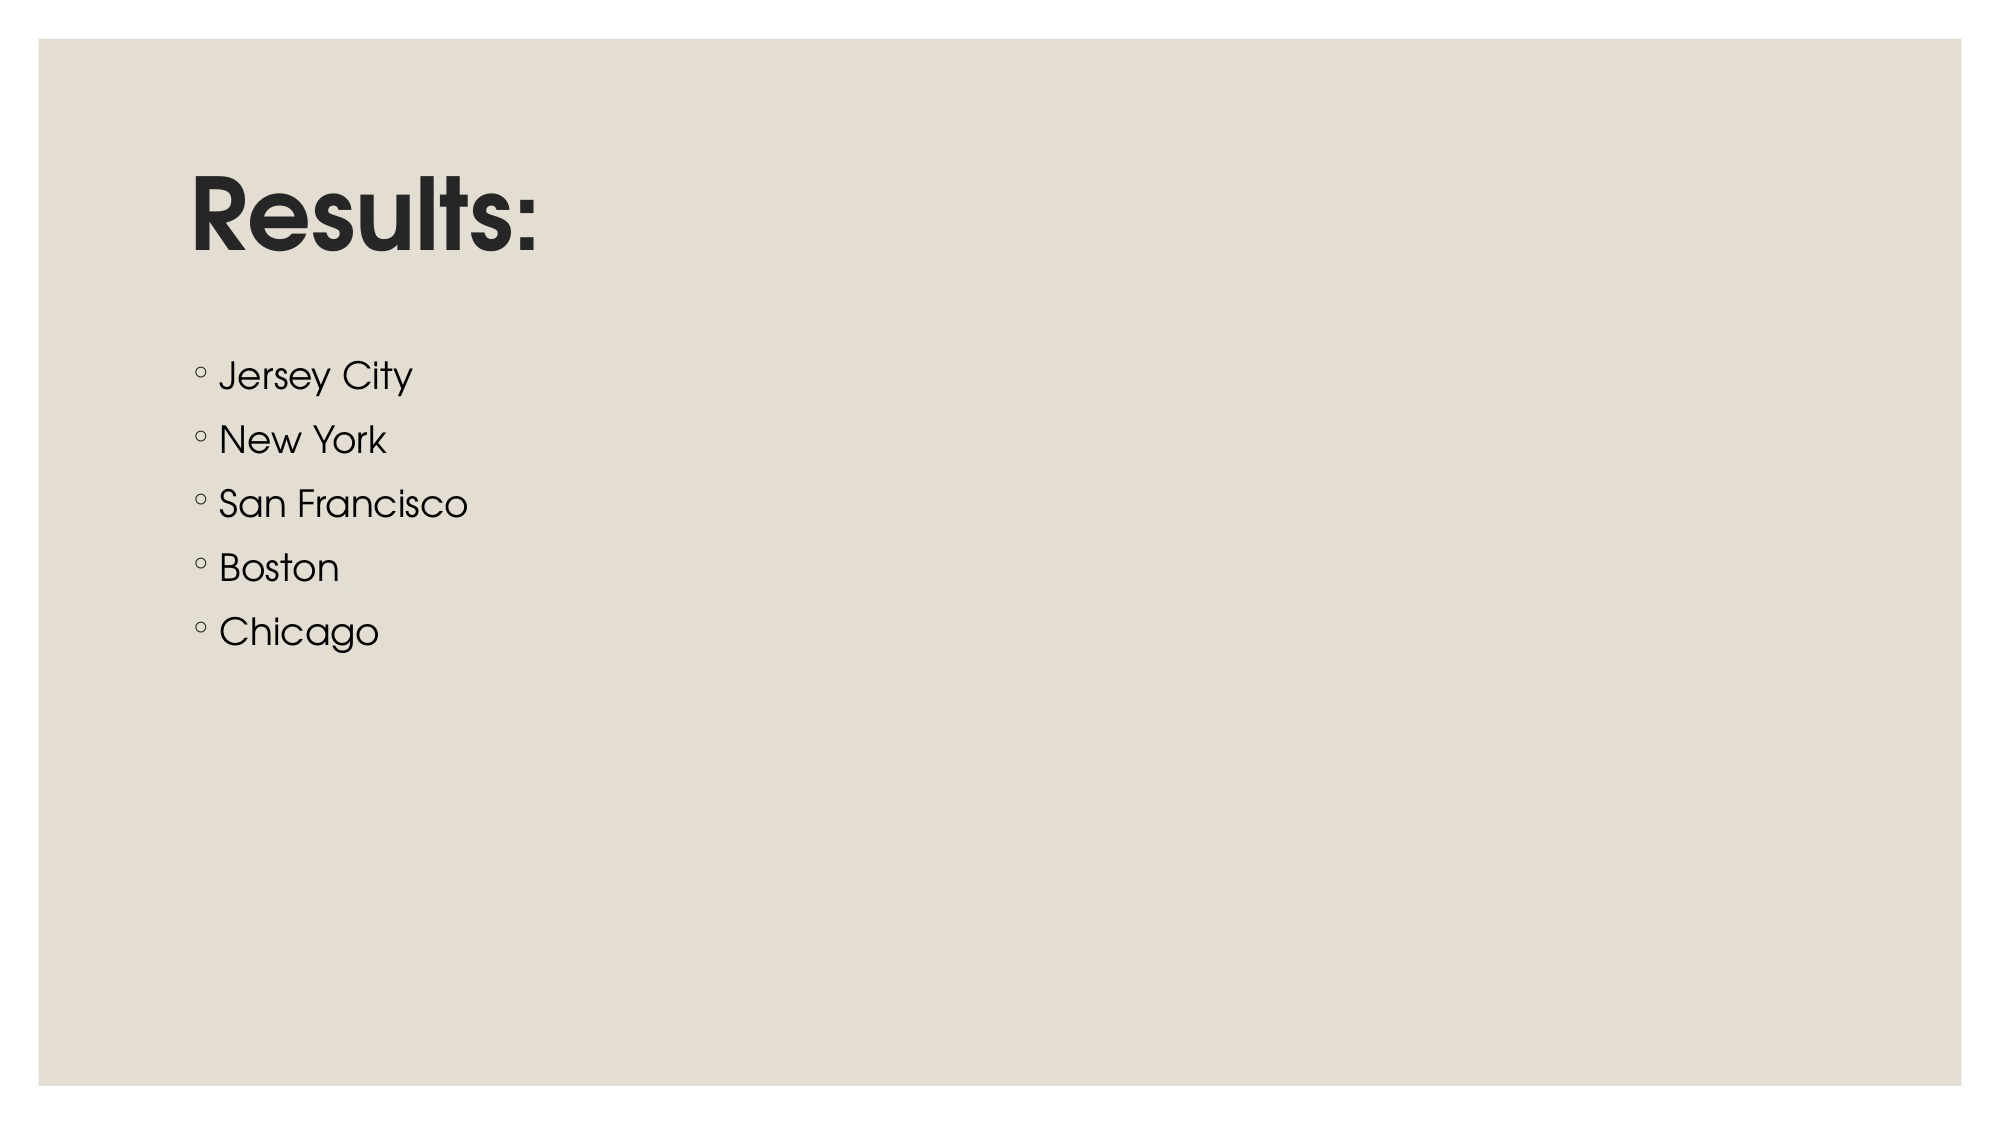

# Results:
Jersey City
New York
San Francisco
Boston
Chicago